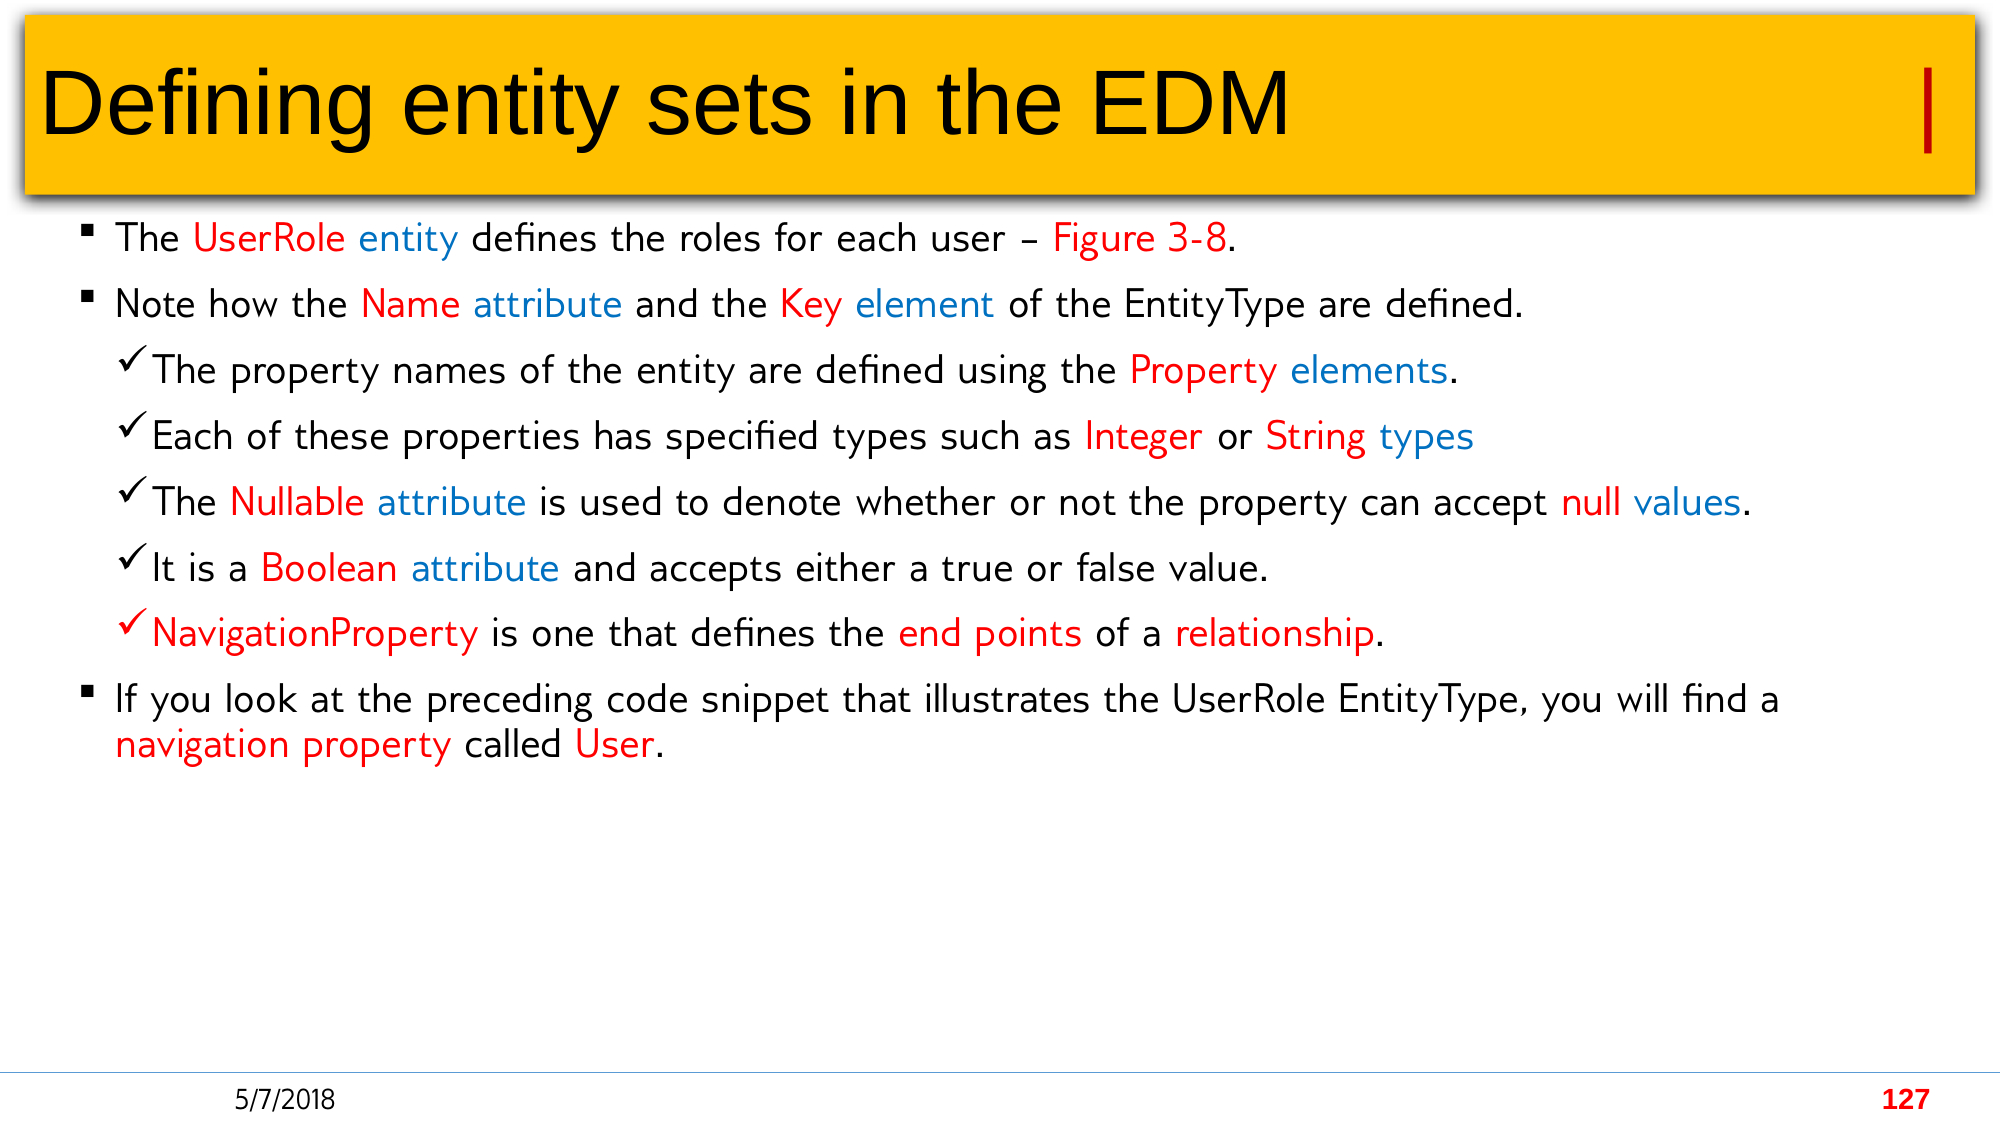

# Defining entity sets in the EDM				   |
The UserRole entity defines the roles for each user – Figure 3-8.
Note how the Name attribute and the Key element of the EntityType are defined.
The property names of the entity are defined using the Property elements.
Each of these properties has specified types such as Integer or String types
The Nullable attribute is used to denote whether or not the property can accept null values.
It is a Boolean attribute and accepts either a true or false value.
NavigationProperty is one that defines the end points of a relationship.
If you look at the preceding code snippet that illustrates the UserRole EntityType, you will find a navigation property called User.
5/7/2018
127